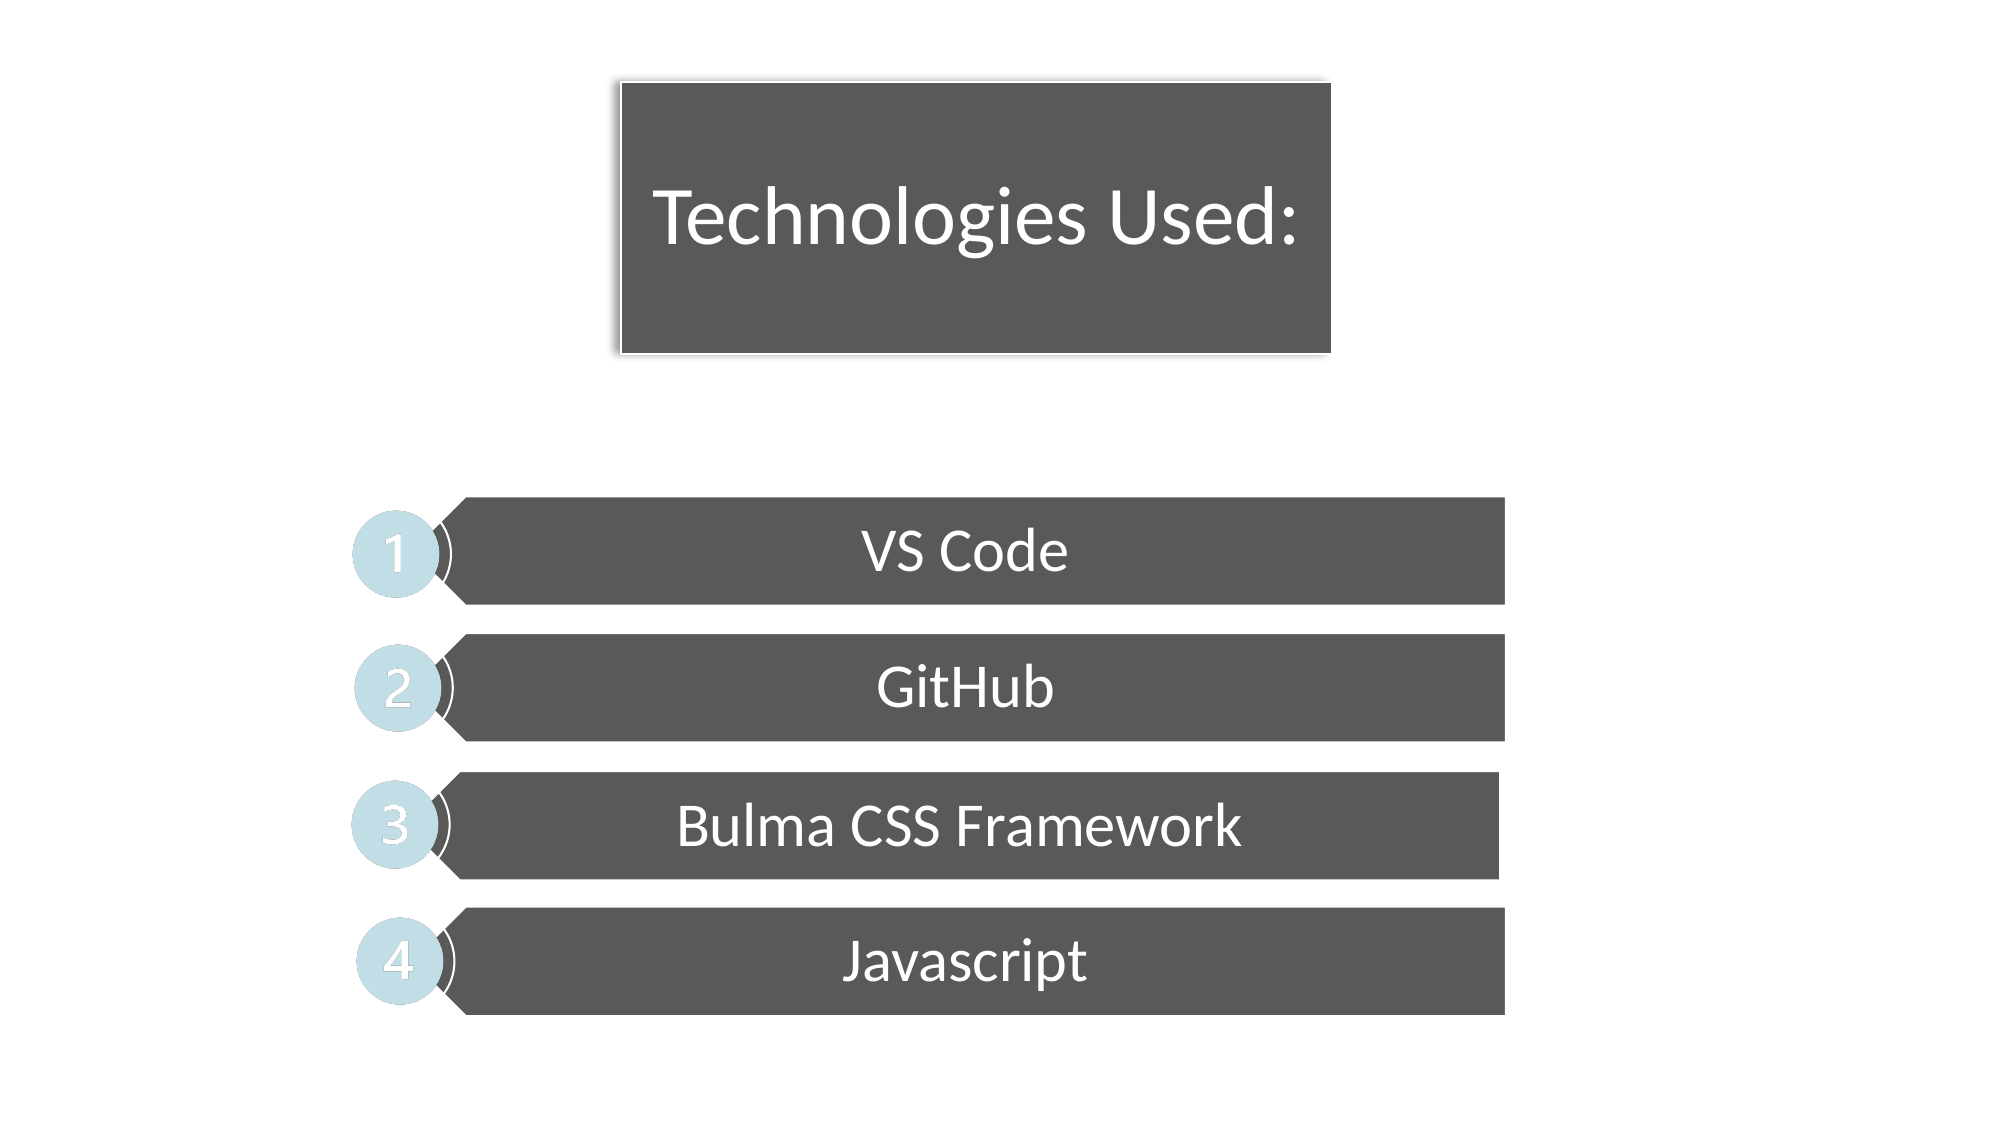

Technologies Used:
VS Code
GitHub
Bulma CSS Framework
Javascript